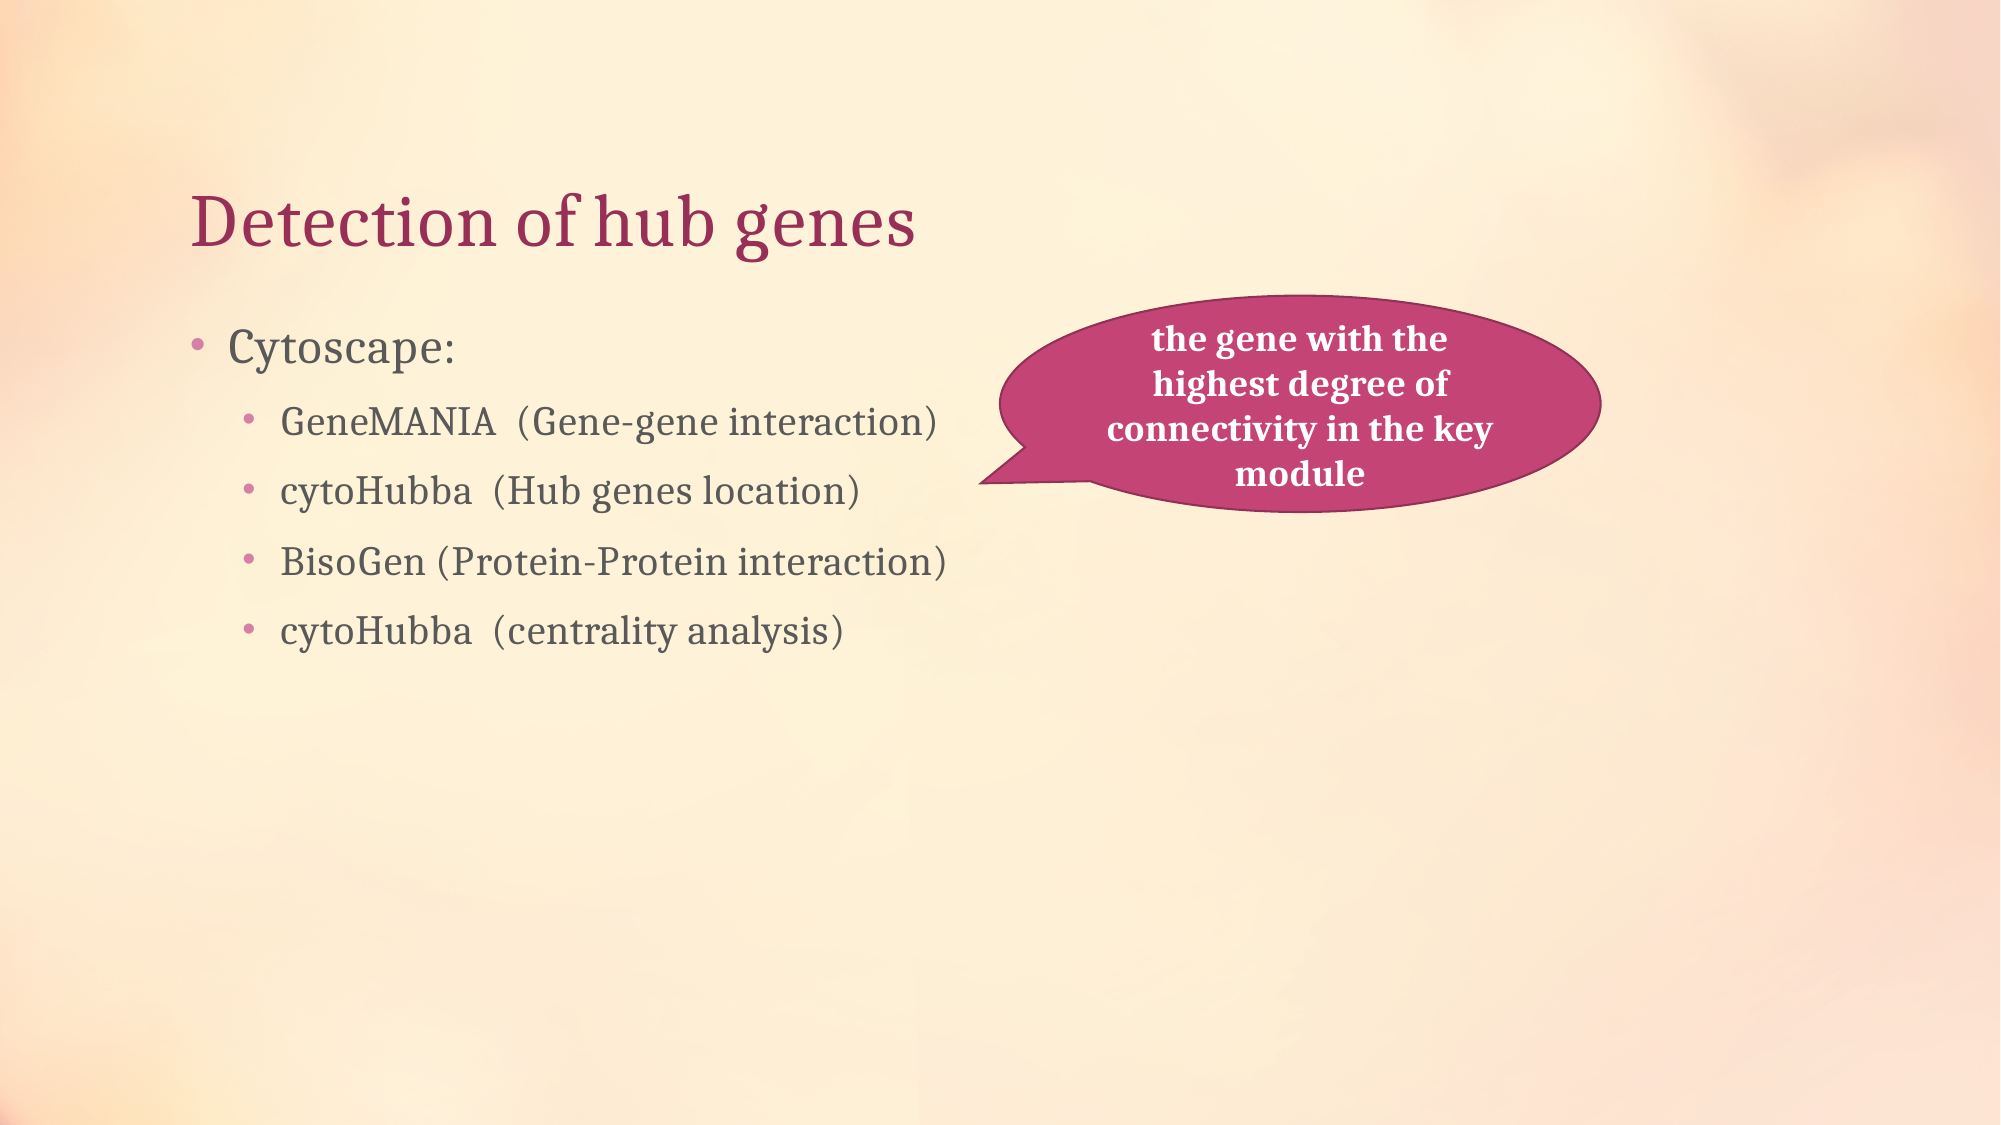

# Detection of hub genes
the gene with the highest degree of connectivity in the key module
Cytoscape:
GeneMANIA  (Gene-gene interaction)
cytoHubba  (Hub genes location)
BisoGen (Protein-Protein interaction)
cytoHubba  (centrality analysis)